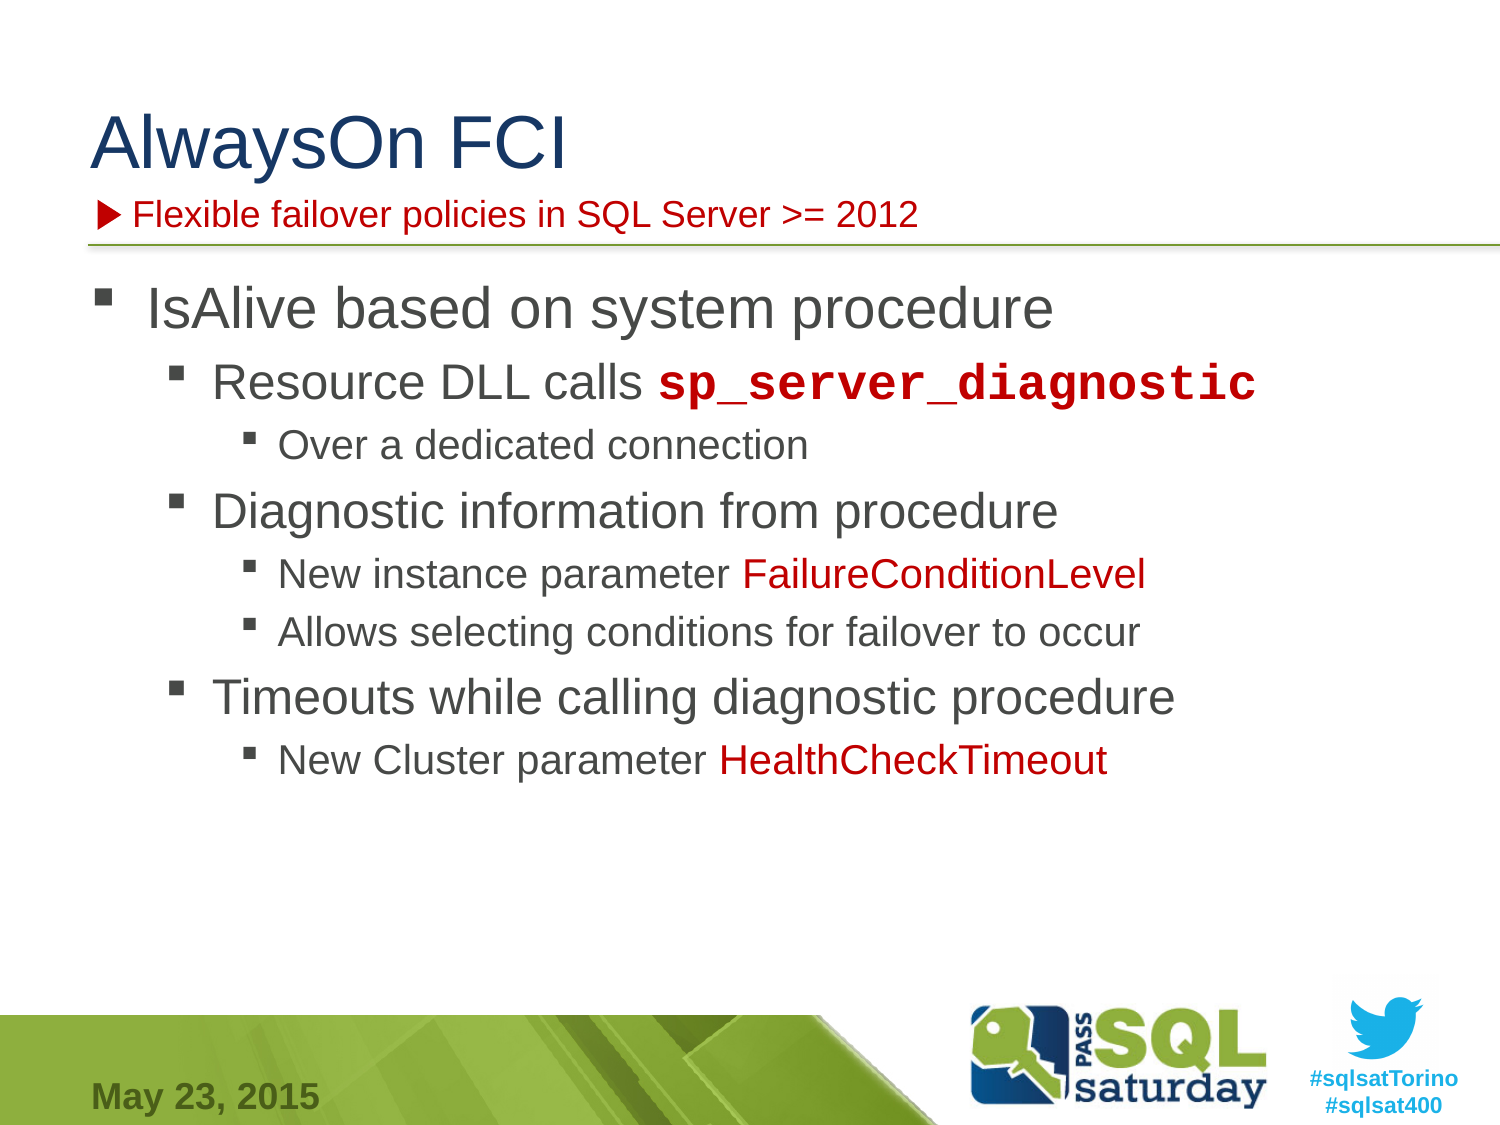

# AlwaysOn FCI
Flexible failover policies in SQL Server >= 2012
IsAlive based on system procedure
Resource DLL calls sp_server_diagnostic
Over a dedicated connection
Diagnostic information from procedure
New instance parameter FailureConditionLevel
Allows selecting conditions for failover to occur
Timeouts while calling diagnostic procedure
New Cluster parameter HealthCheckTimeout